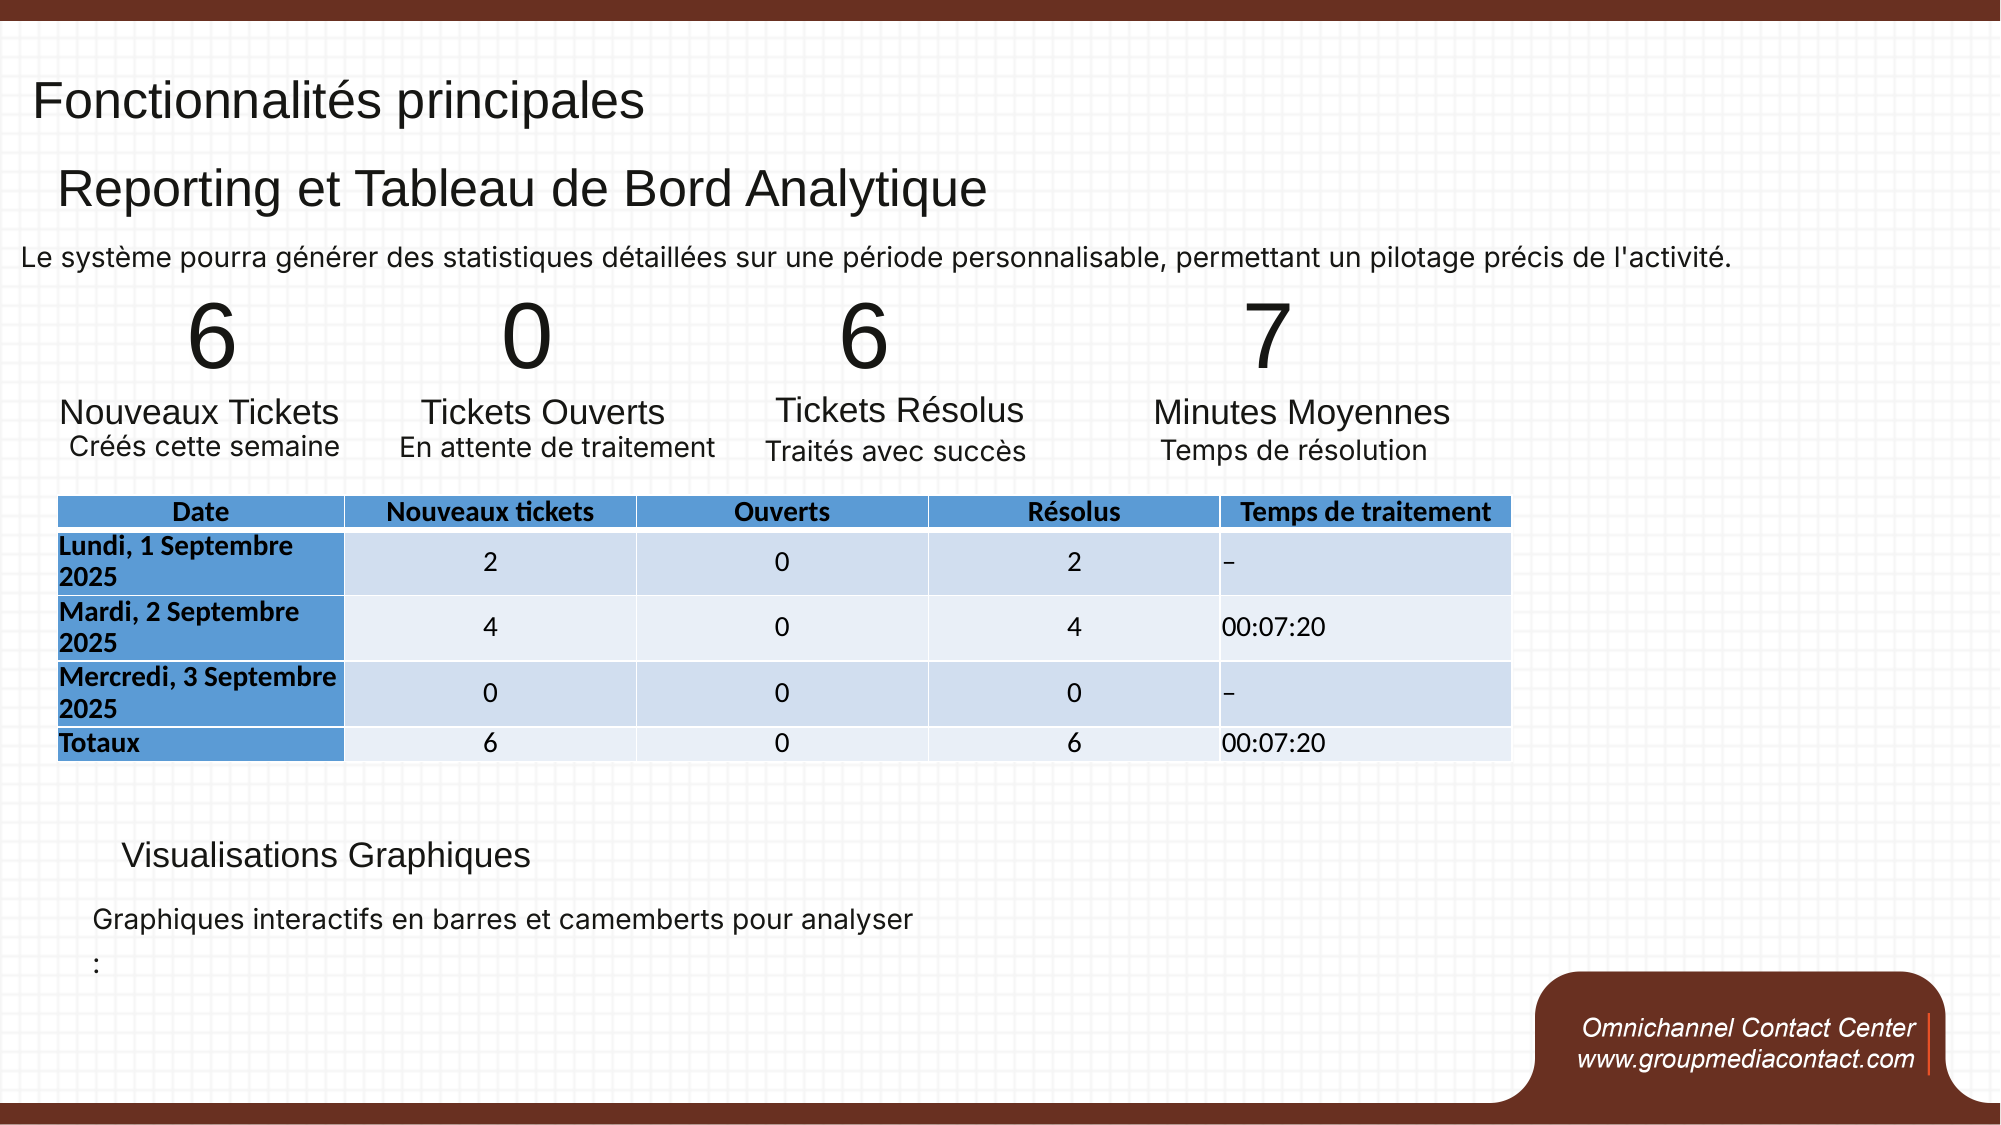

Fonctionnalités principales
Reporting et Tableau de Bord Analytique
Le système pourra générer des statistiques détaillées sur une période personnalisable, permettant un pilotage précis de l'activité.
0
6
7
6
Tickets Résolus
Nouveaux Tickets
Tickets Ouverts
Minutes Moyennes
Créés cette semaine
En attente de traitement
Temps de résolution
Traités avec succès
| Date | Nouveaux tickets | Ouverts | Résolus | Temps de traitement |
| --- | --- | --- | --- | --- |
| Lundi, 1 Septembre 2025 | 2 | 0 | 2 | – |
| Mardi, 2 Septembre 2025 | 4 | 0 | 4 | 00:07:20 |
| Mercredi, 3 Septembre 2025 | 0 | 0 | 0 | – |
| Totaux | 6 | 0 | 6 | 00:07:20 |
Visualisations Graphiques
Graphiques interactifs en barres et camemberts pour analyser :